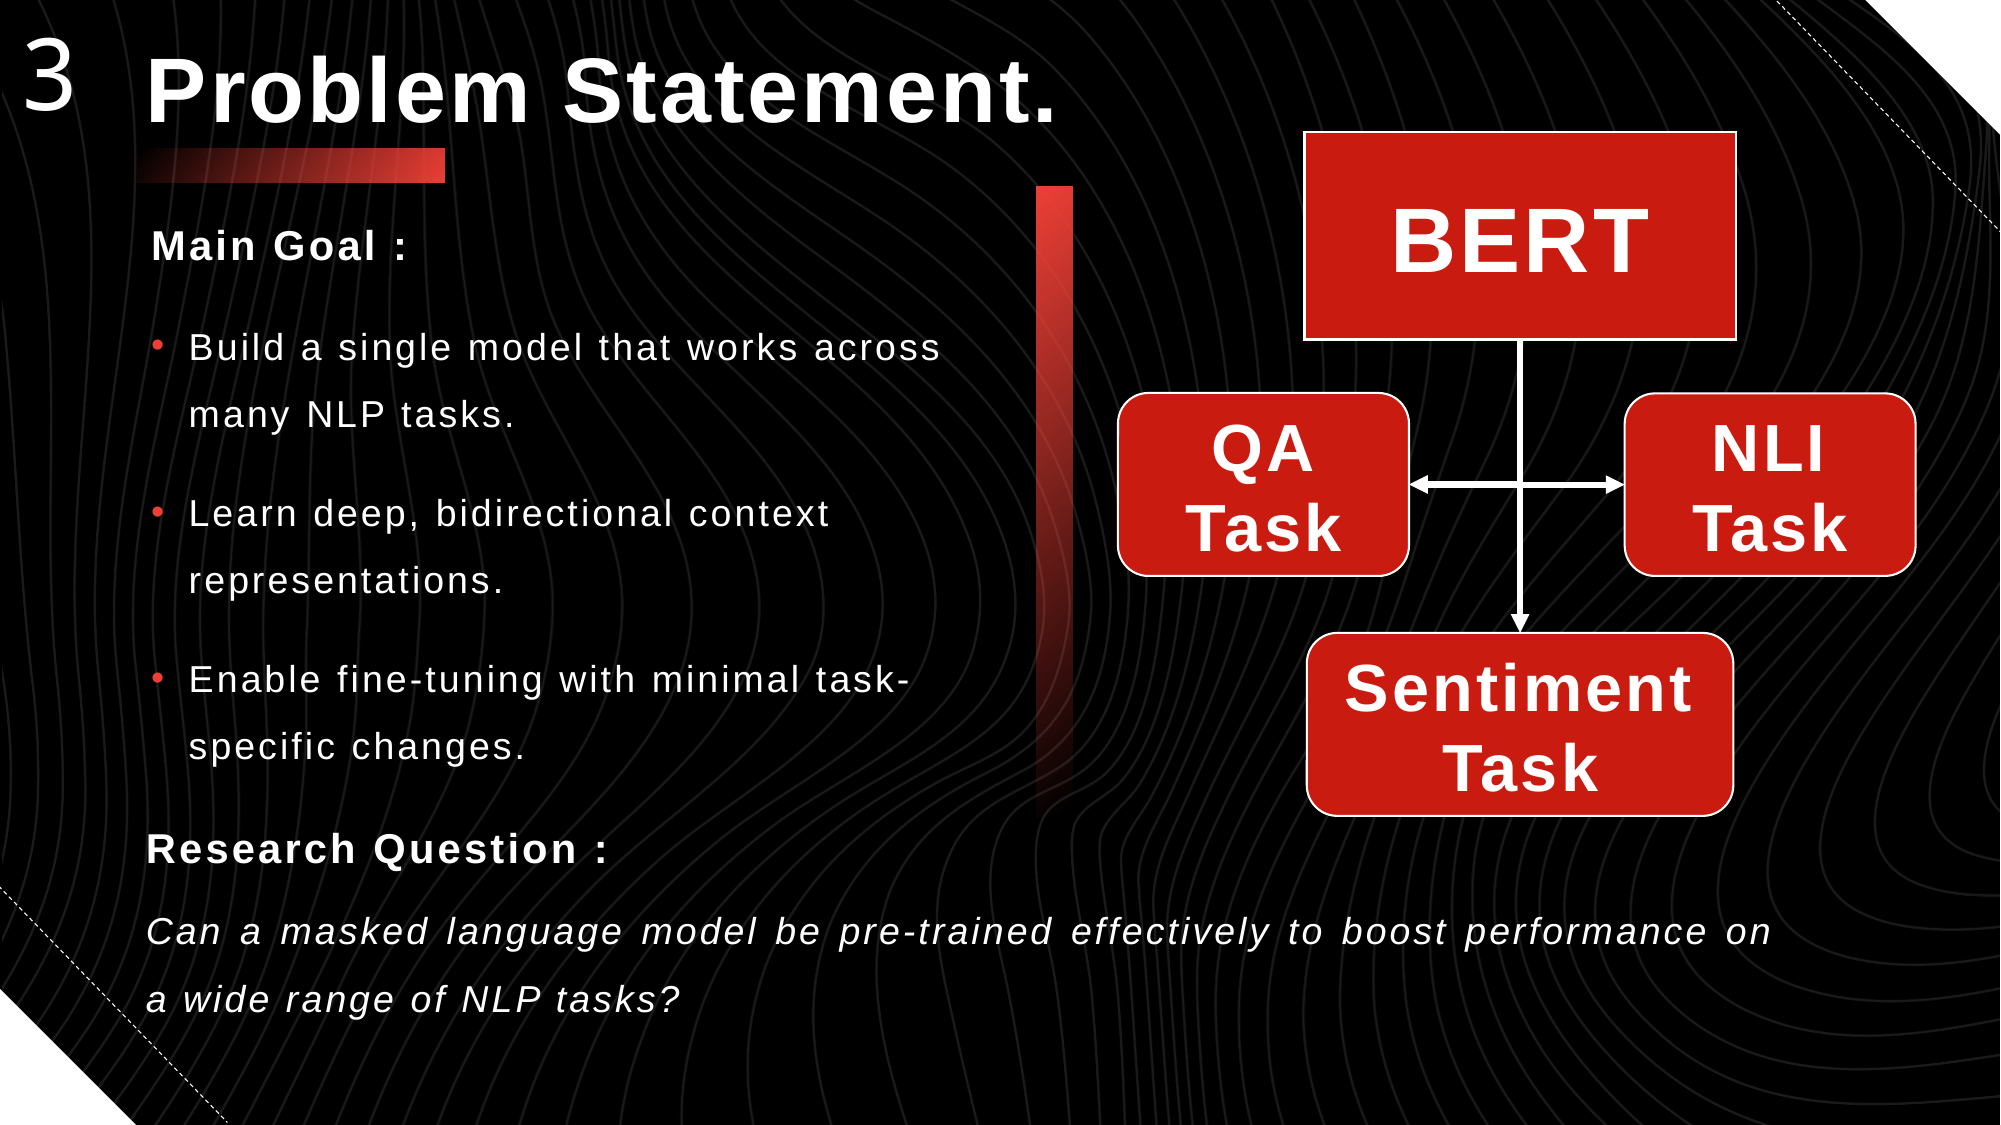

3
# Problem Statement.
BERT
Main Goal :
Build a single model that works across many NLP tasks.
Learn deep, bidirectional context representations.
Enable fine-tuning with minimal task-specific changes.

QA Task
NLI Task
Sentiment Task
Research Question :
Can a masked language model be pre-trained effectively to boost performance on a wide range of NLP tasks?